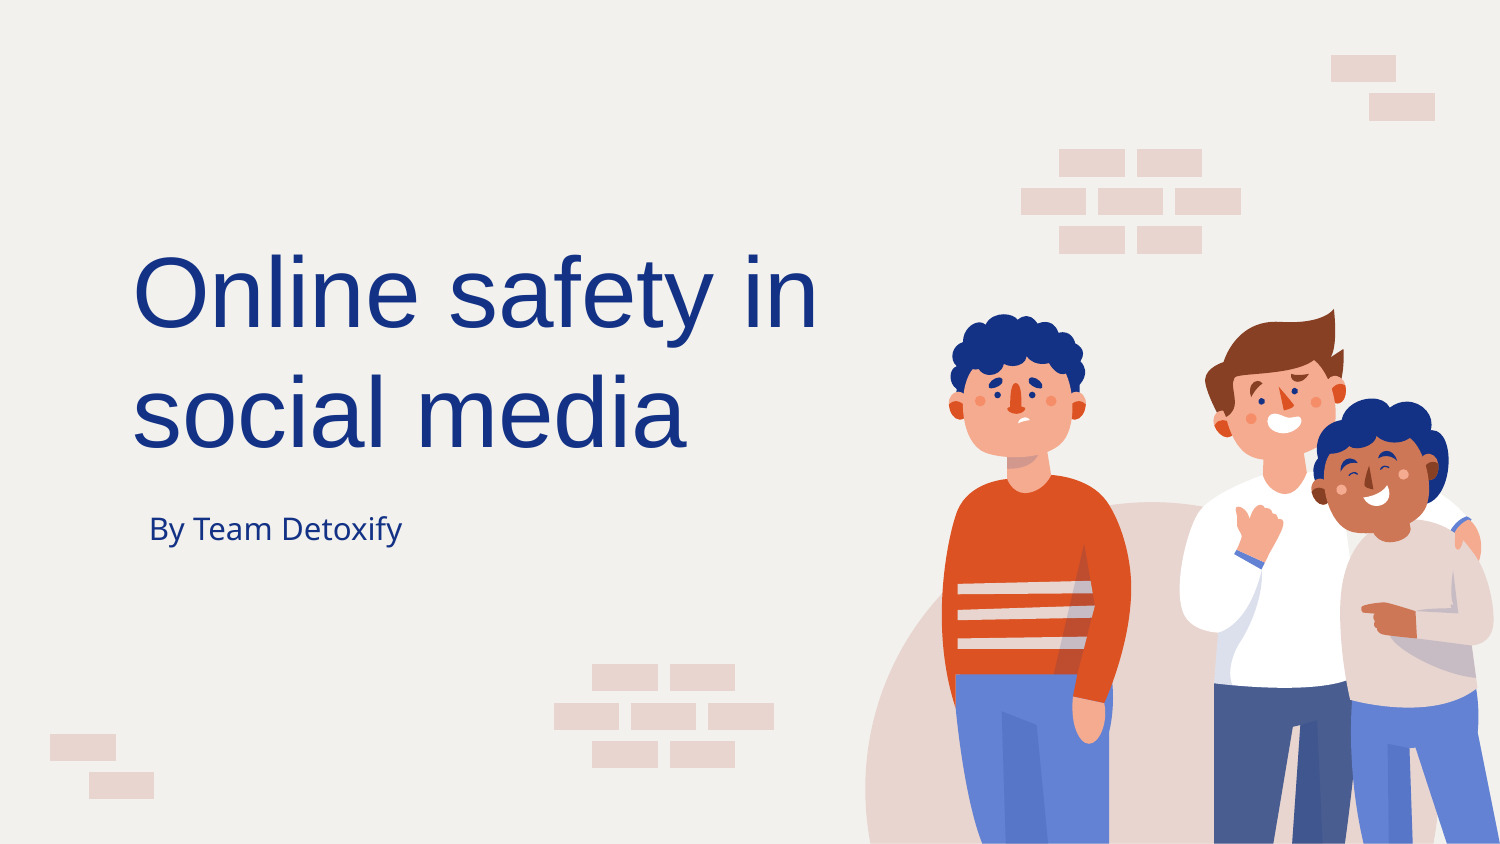

# Online safety in social media

By Team Detoxify